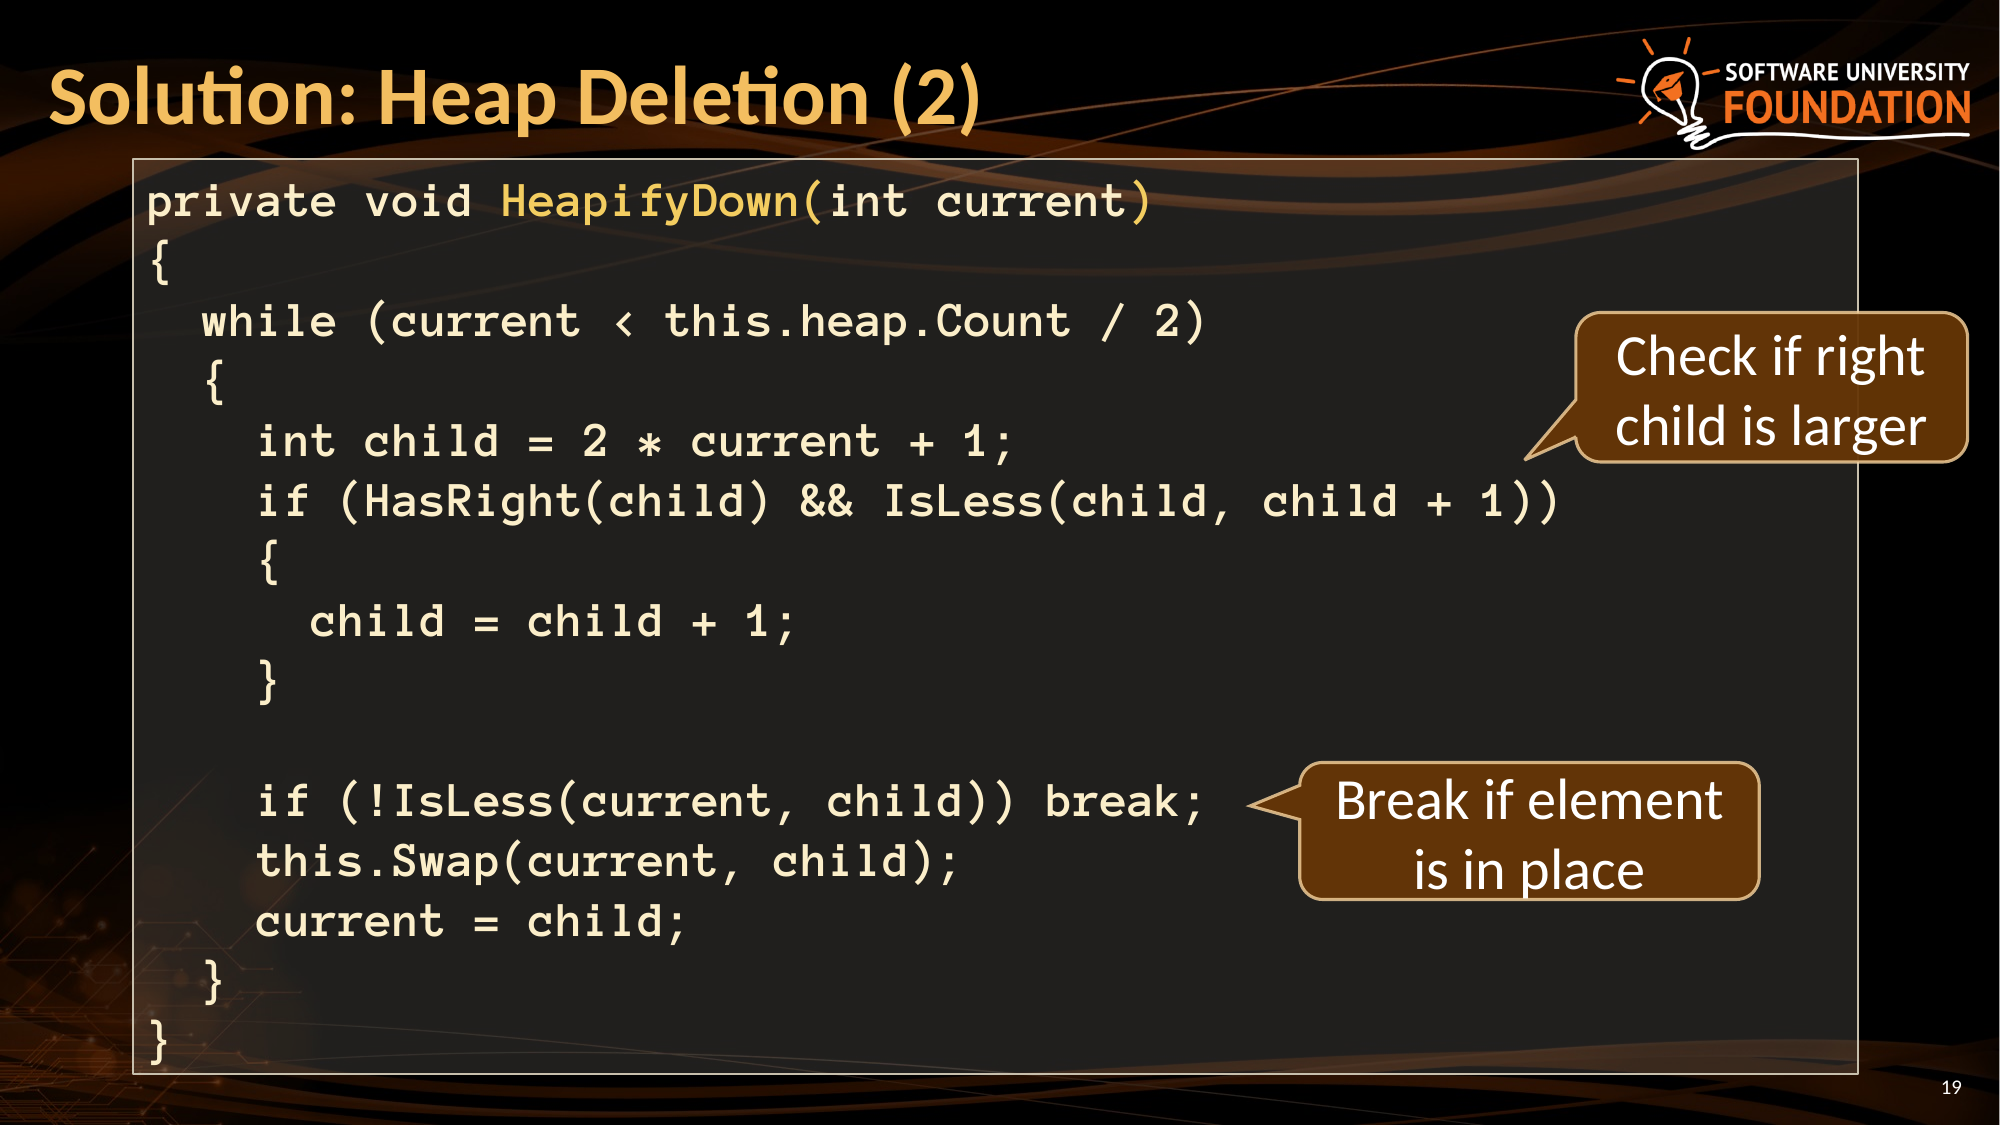

# Solution: Heap Deletion (2)
private void HeapifyDown(int current)
{
  while (current < this.heap.Count / 2)
  {
    int child = 2 * current + 1;
    if (HasRight(child) && IsLess(child, child + 1))
    {
      child = child + 1;
    }

    if (!IsLess(current, child)) break;
    this.Swap(current, child);
    current = child;
  }
}
Check if right child is larger
Break if element is in place
19